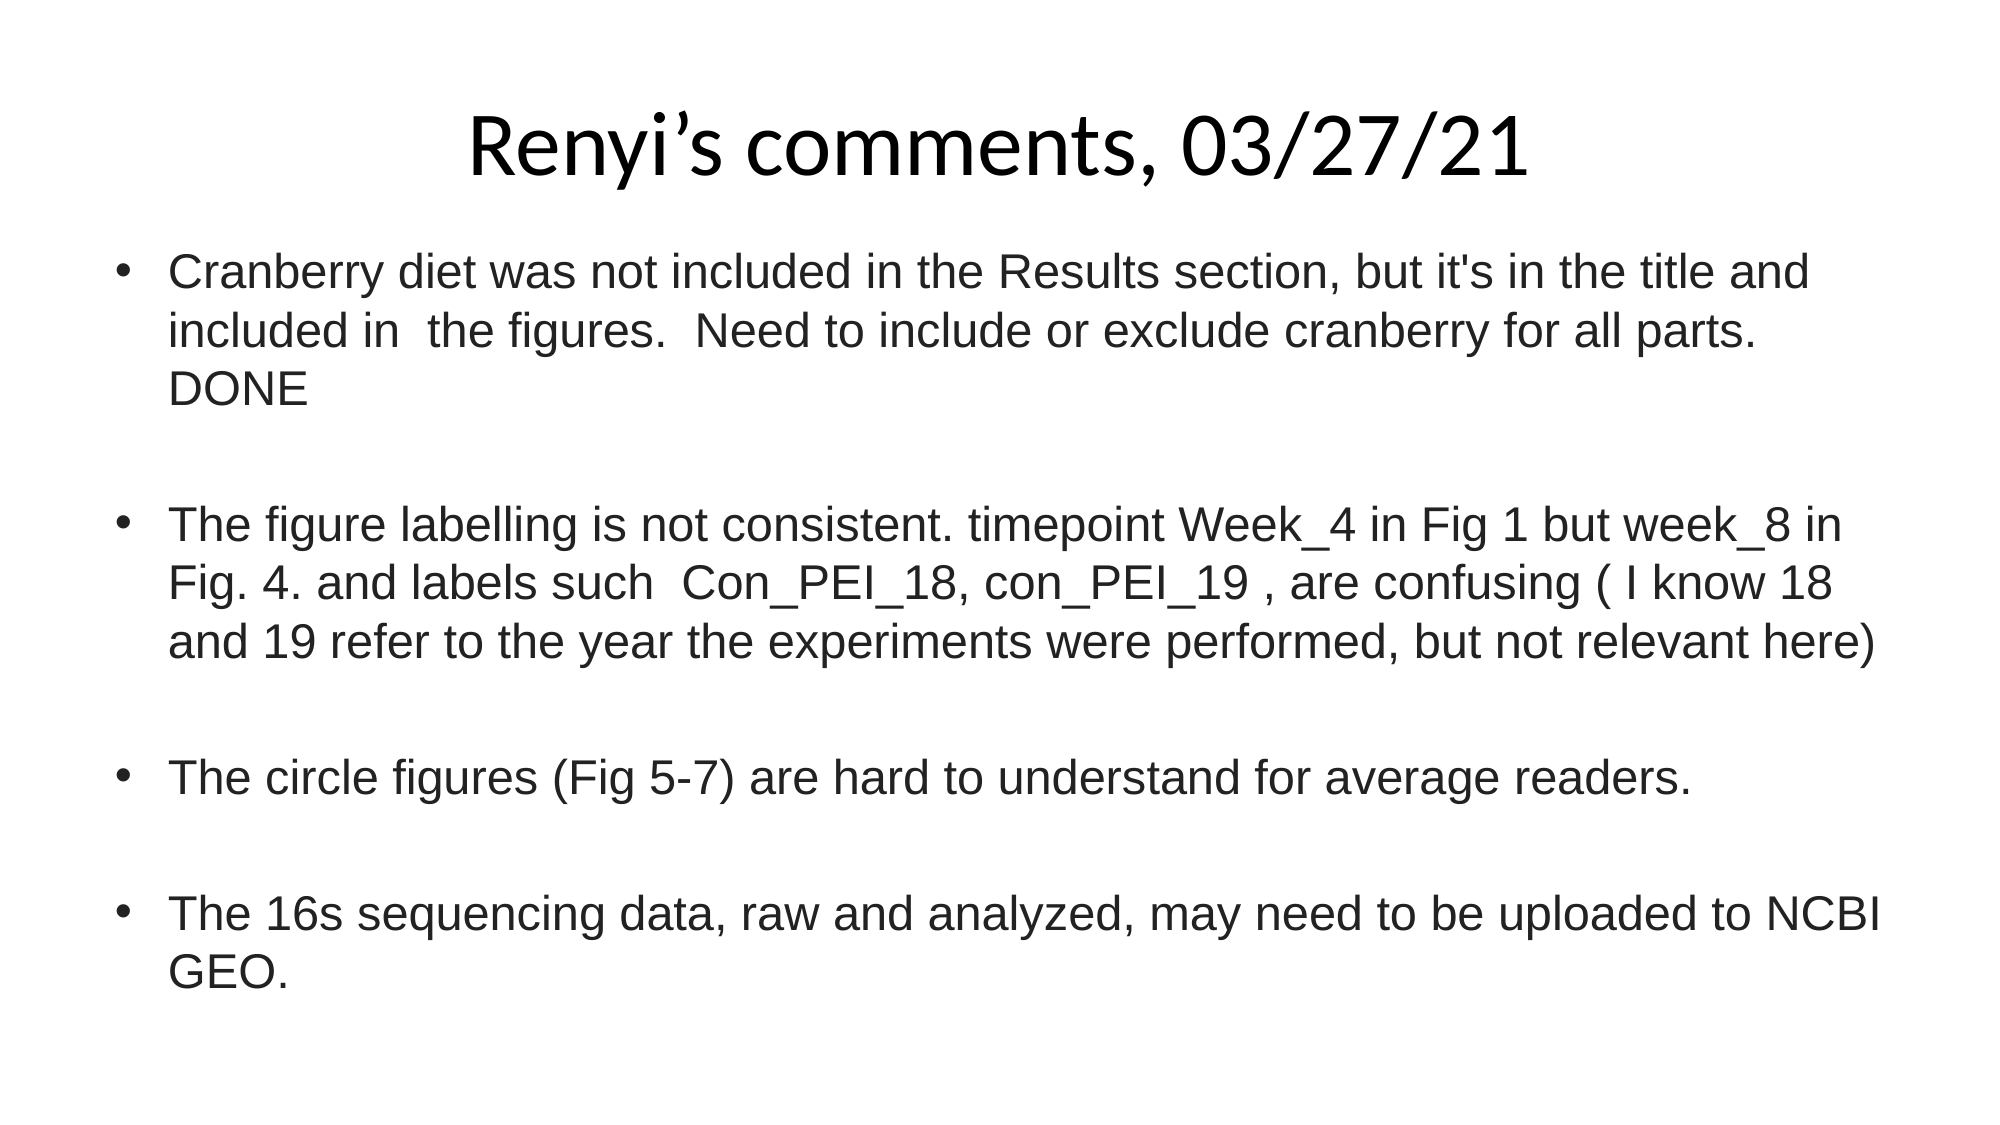

# Renyi’s comments, 03/27/21
Cranberry diet was not included in the Results section, but it's in the title and included in  the figures.  Need to include or exclude cranberry for all parts. DONE

The figure labelling is not consistent. timepoint Week_4 in Fig 1 but week_8 in Fig. 4. and labels such  Con_PEI_18, con_PEI_19 , are confusing ( I know 18 and 19 refer to the year the experiments were performed, but not relevant here)

The circle figures (Fig 5-7) are hard to understand for average readers.

The 16s sequencing data, raw and analyzed, may need to be uploaded to NCBI GEO.